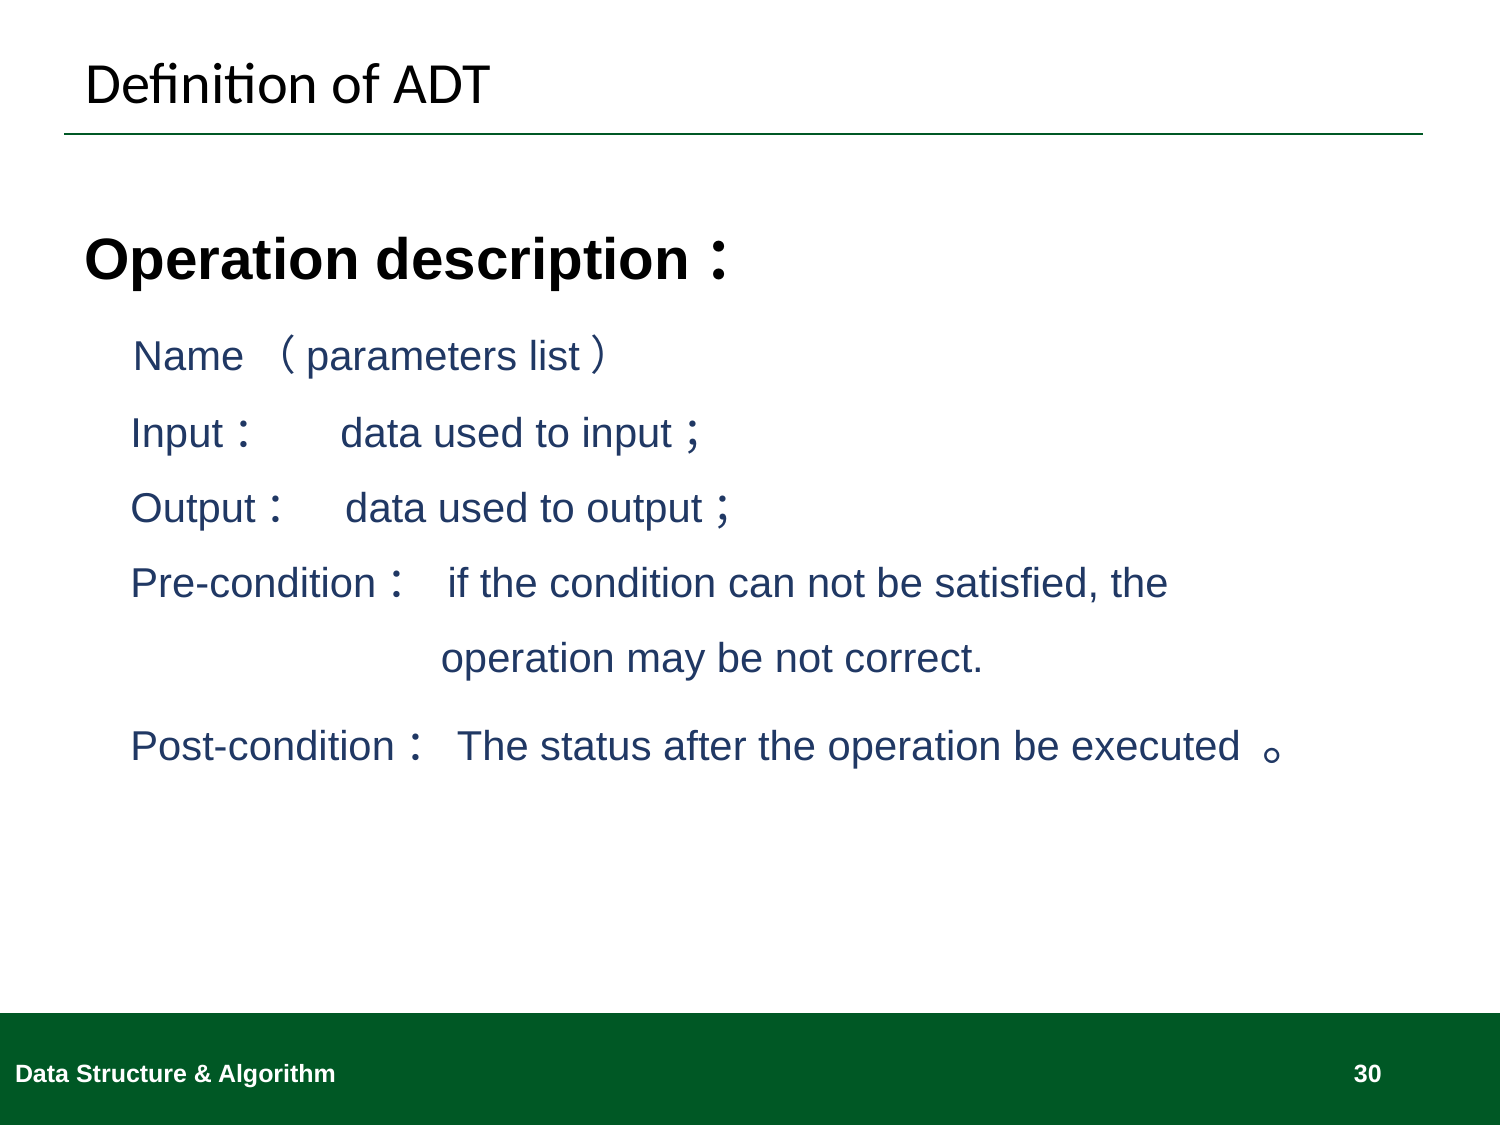

# Definition of ADT
Operation description：
    Name（parameters list）
    Input：      data used to input；
    Output：   data used to output；
    Pre-condition： if the condition can not be satisfied, the
                               operation may be not correct.
    Post-condition：The status after the operation be executed 。
Data Structure & Algorithm
30